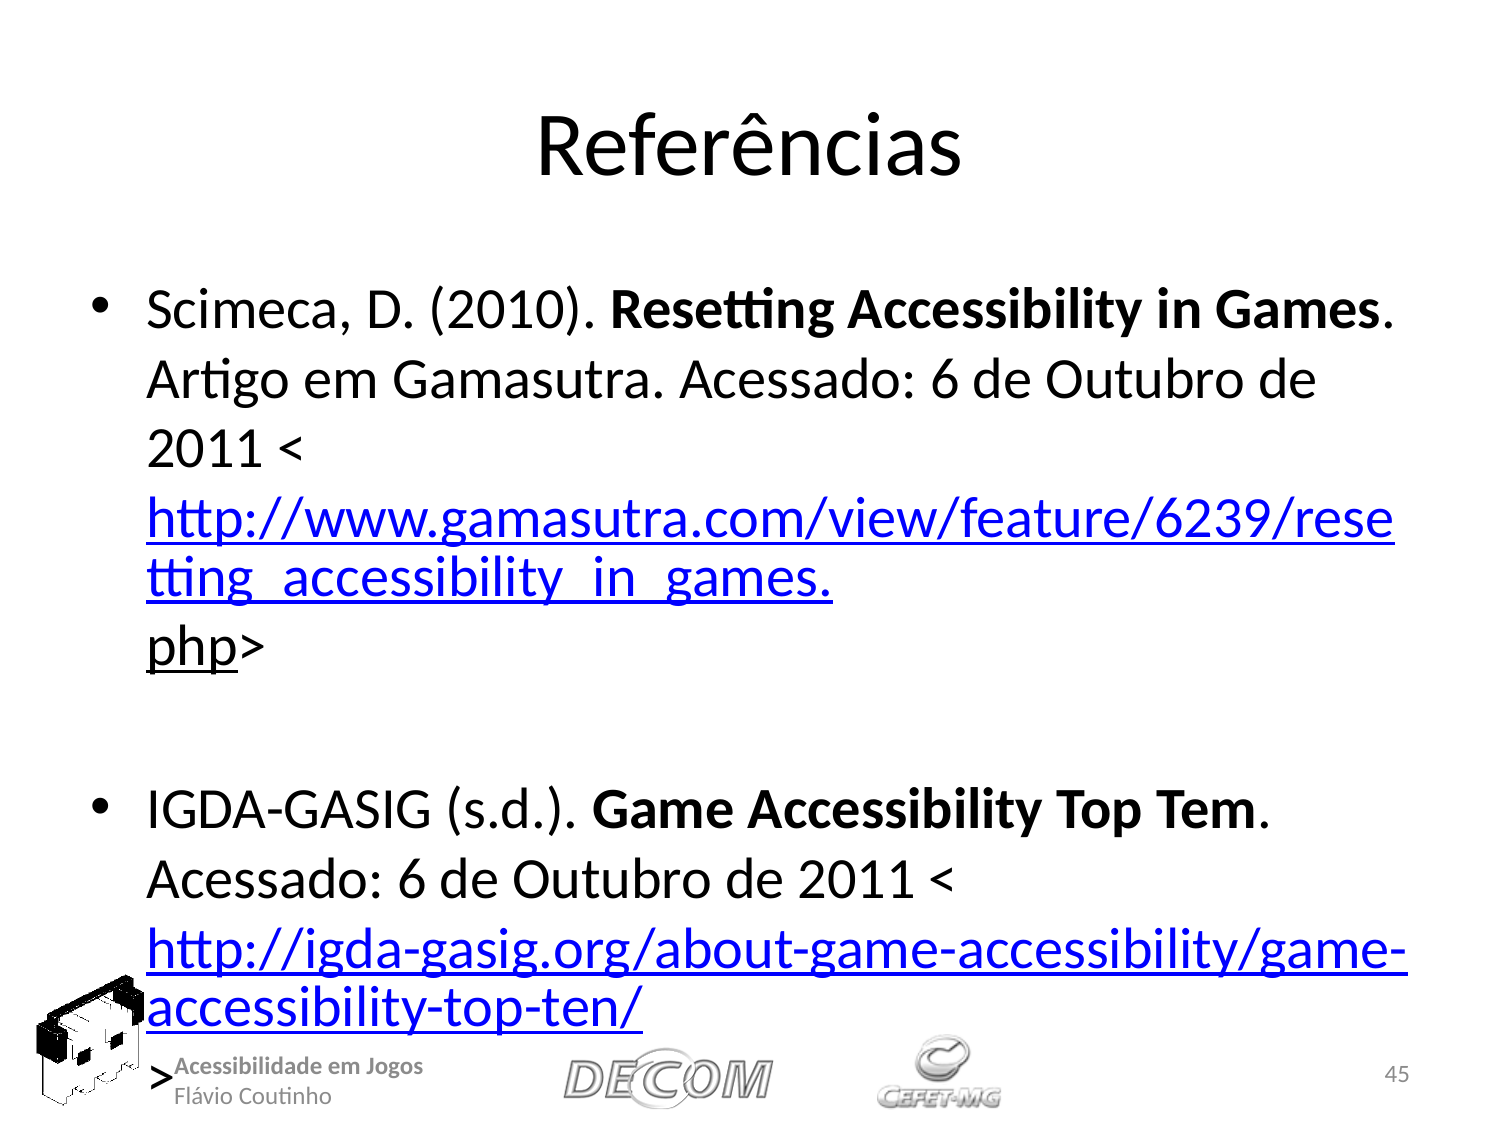

# Referências
﻿Scimeca, D. (2010). Resetting Accessibility in Games. Artigo em Gamasutra. Acessado: 6 de Outubro de 2011 <http://www.gamasutra.com/view/feature/6239/resetting_accessibility_in_games.php>

IGDA-GASIG (s.d.). Game Accessibility Top Tem. Acessado: 6 de Outubro de 2011 <http://igda-gasig.org/about-game-accessibility/game-accessibility-top-ten/>
45